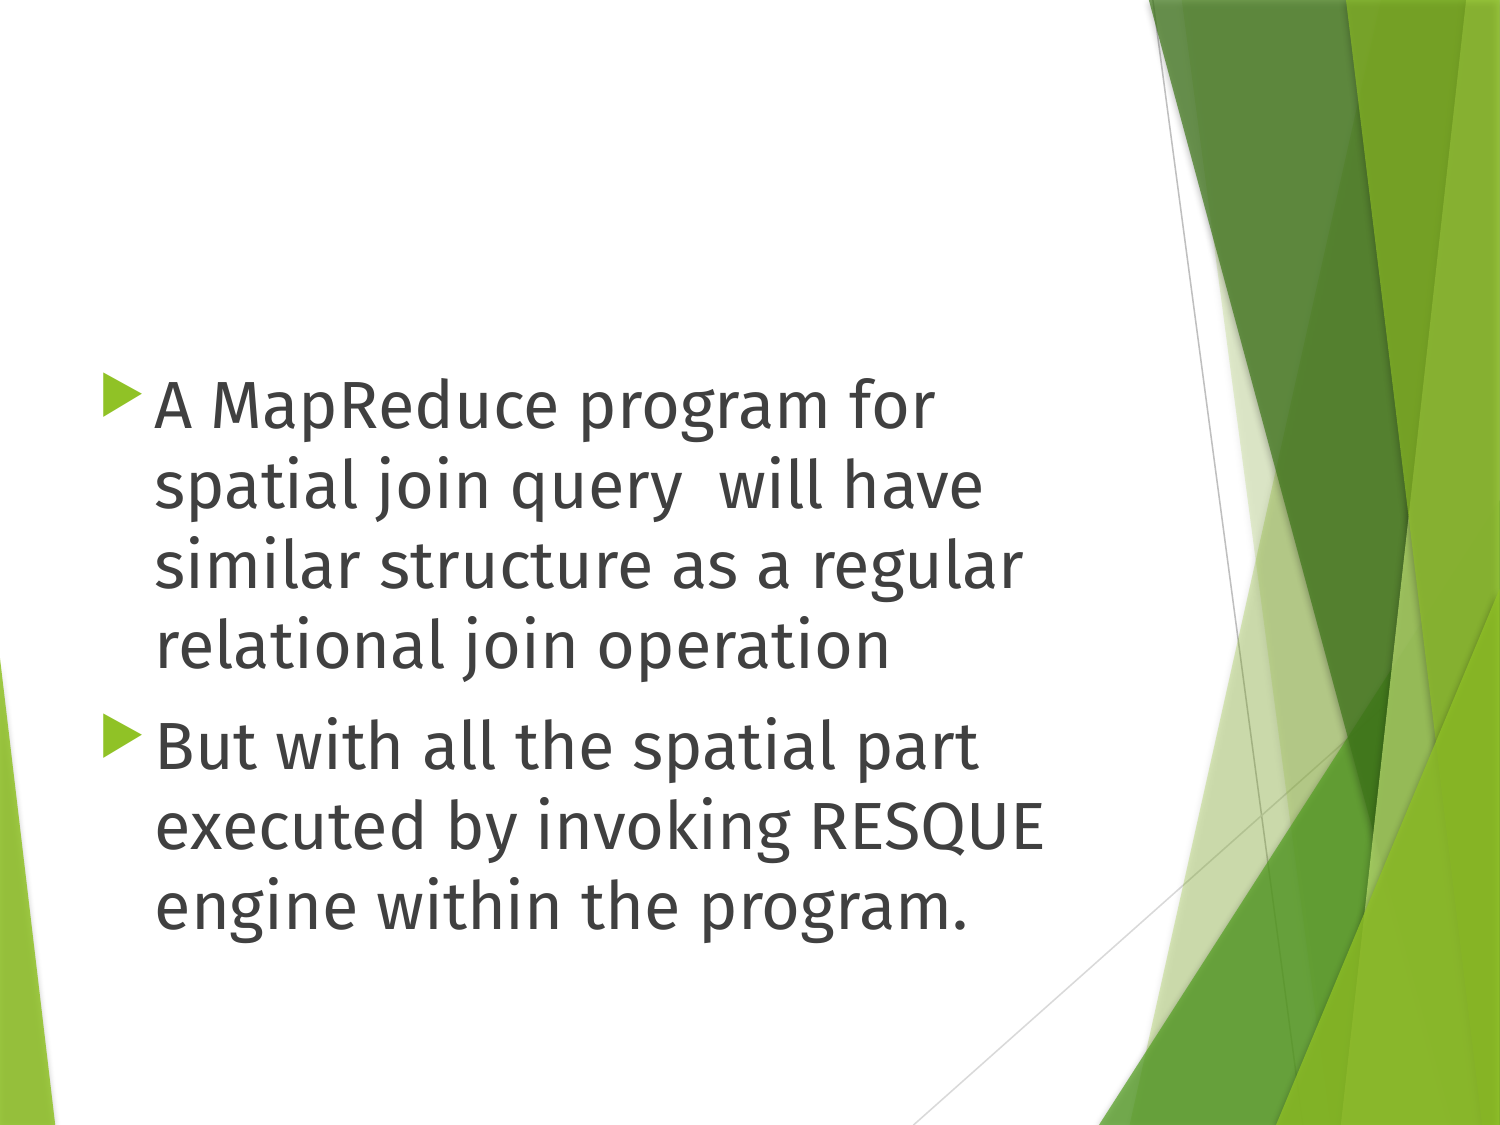

#
A MapReduce program for spatial join query  will have similar structure as a regular relational join operation
But with all the spatial part executed by invoking RESQUE engine within the program.